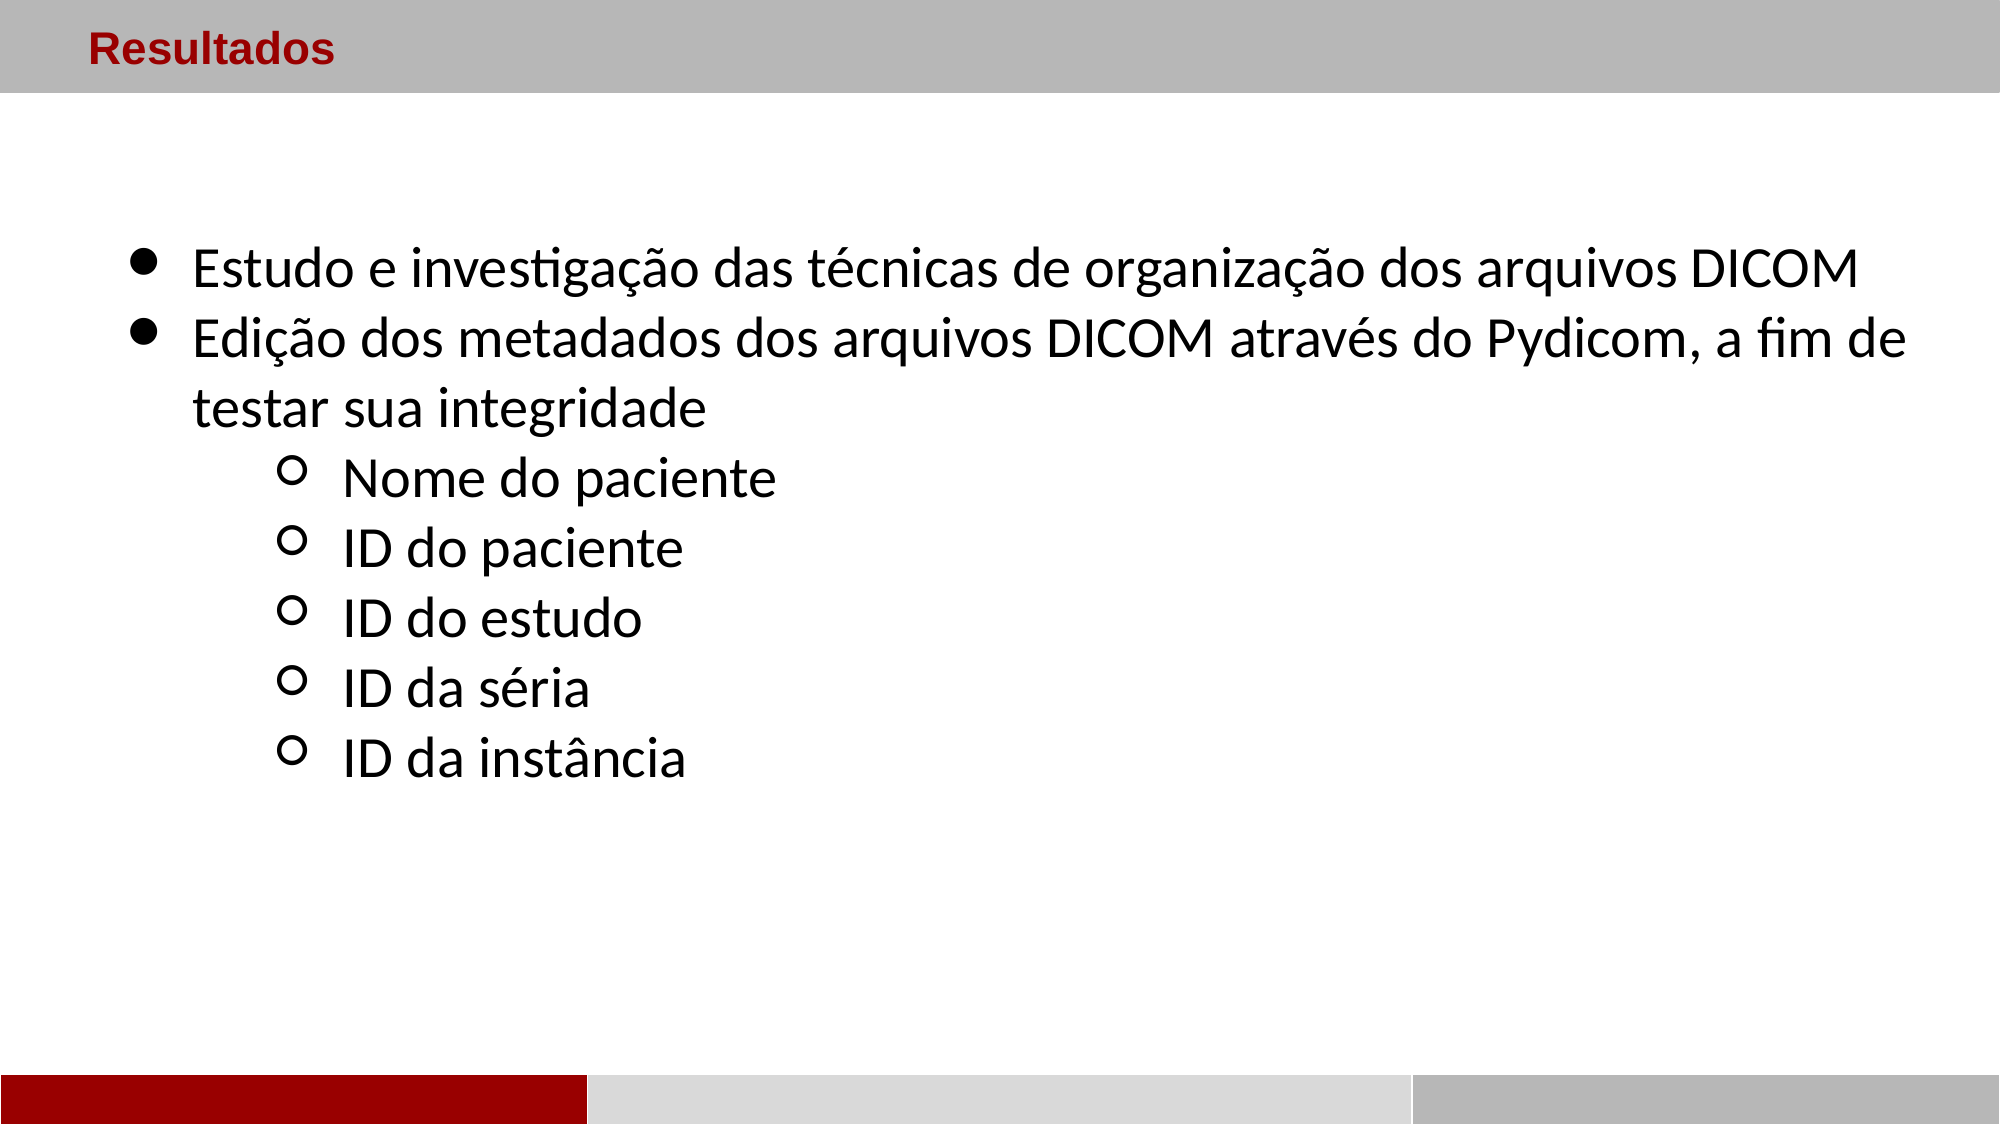

Resultados

Estudo e investigação das técnicas de organização dos arquivos DICOM
Edição dos metadados dos arquivos DICOM através do Pydicom, a fim de testar sua integridade
Nome do paciente
ID do paciente
ID do estudo
ID da séria
ID da instância